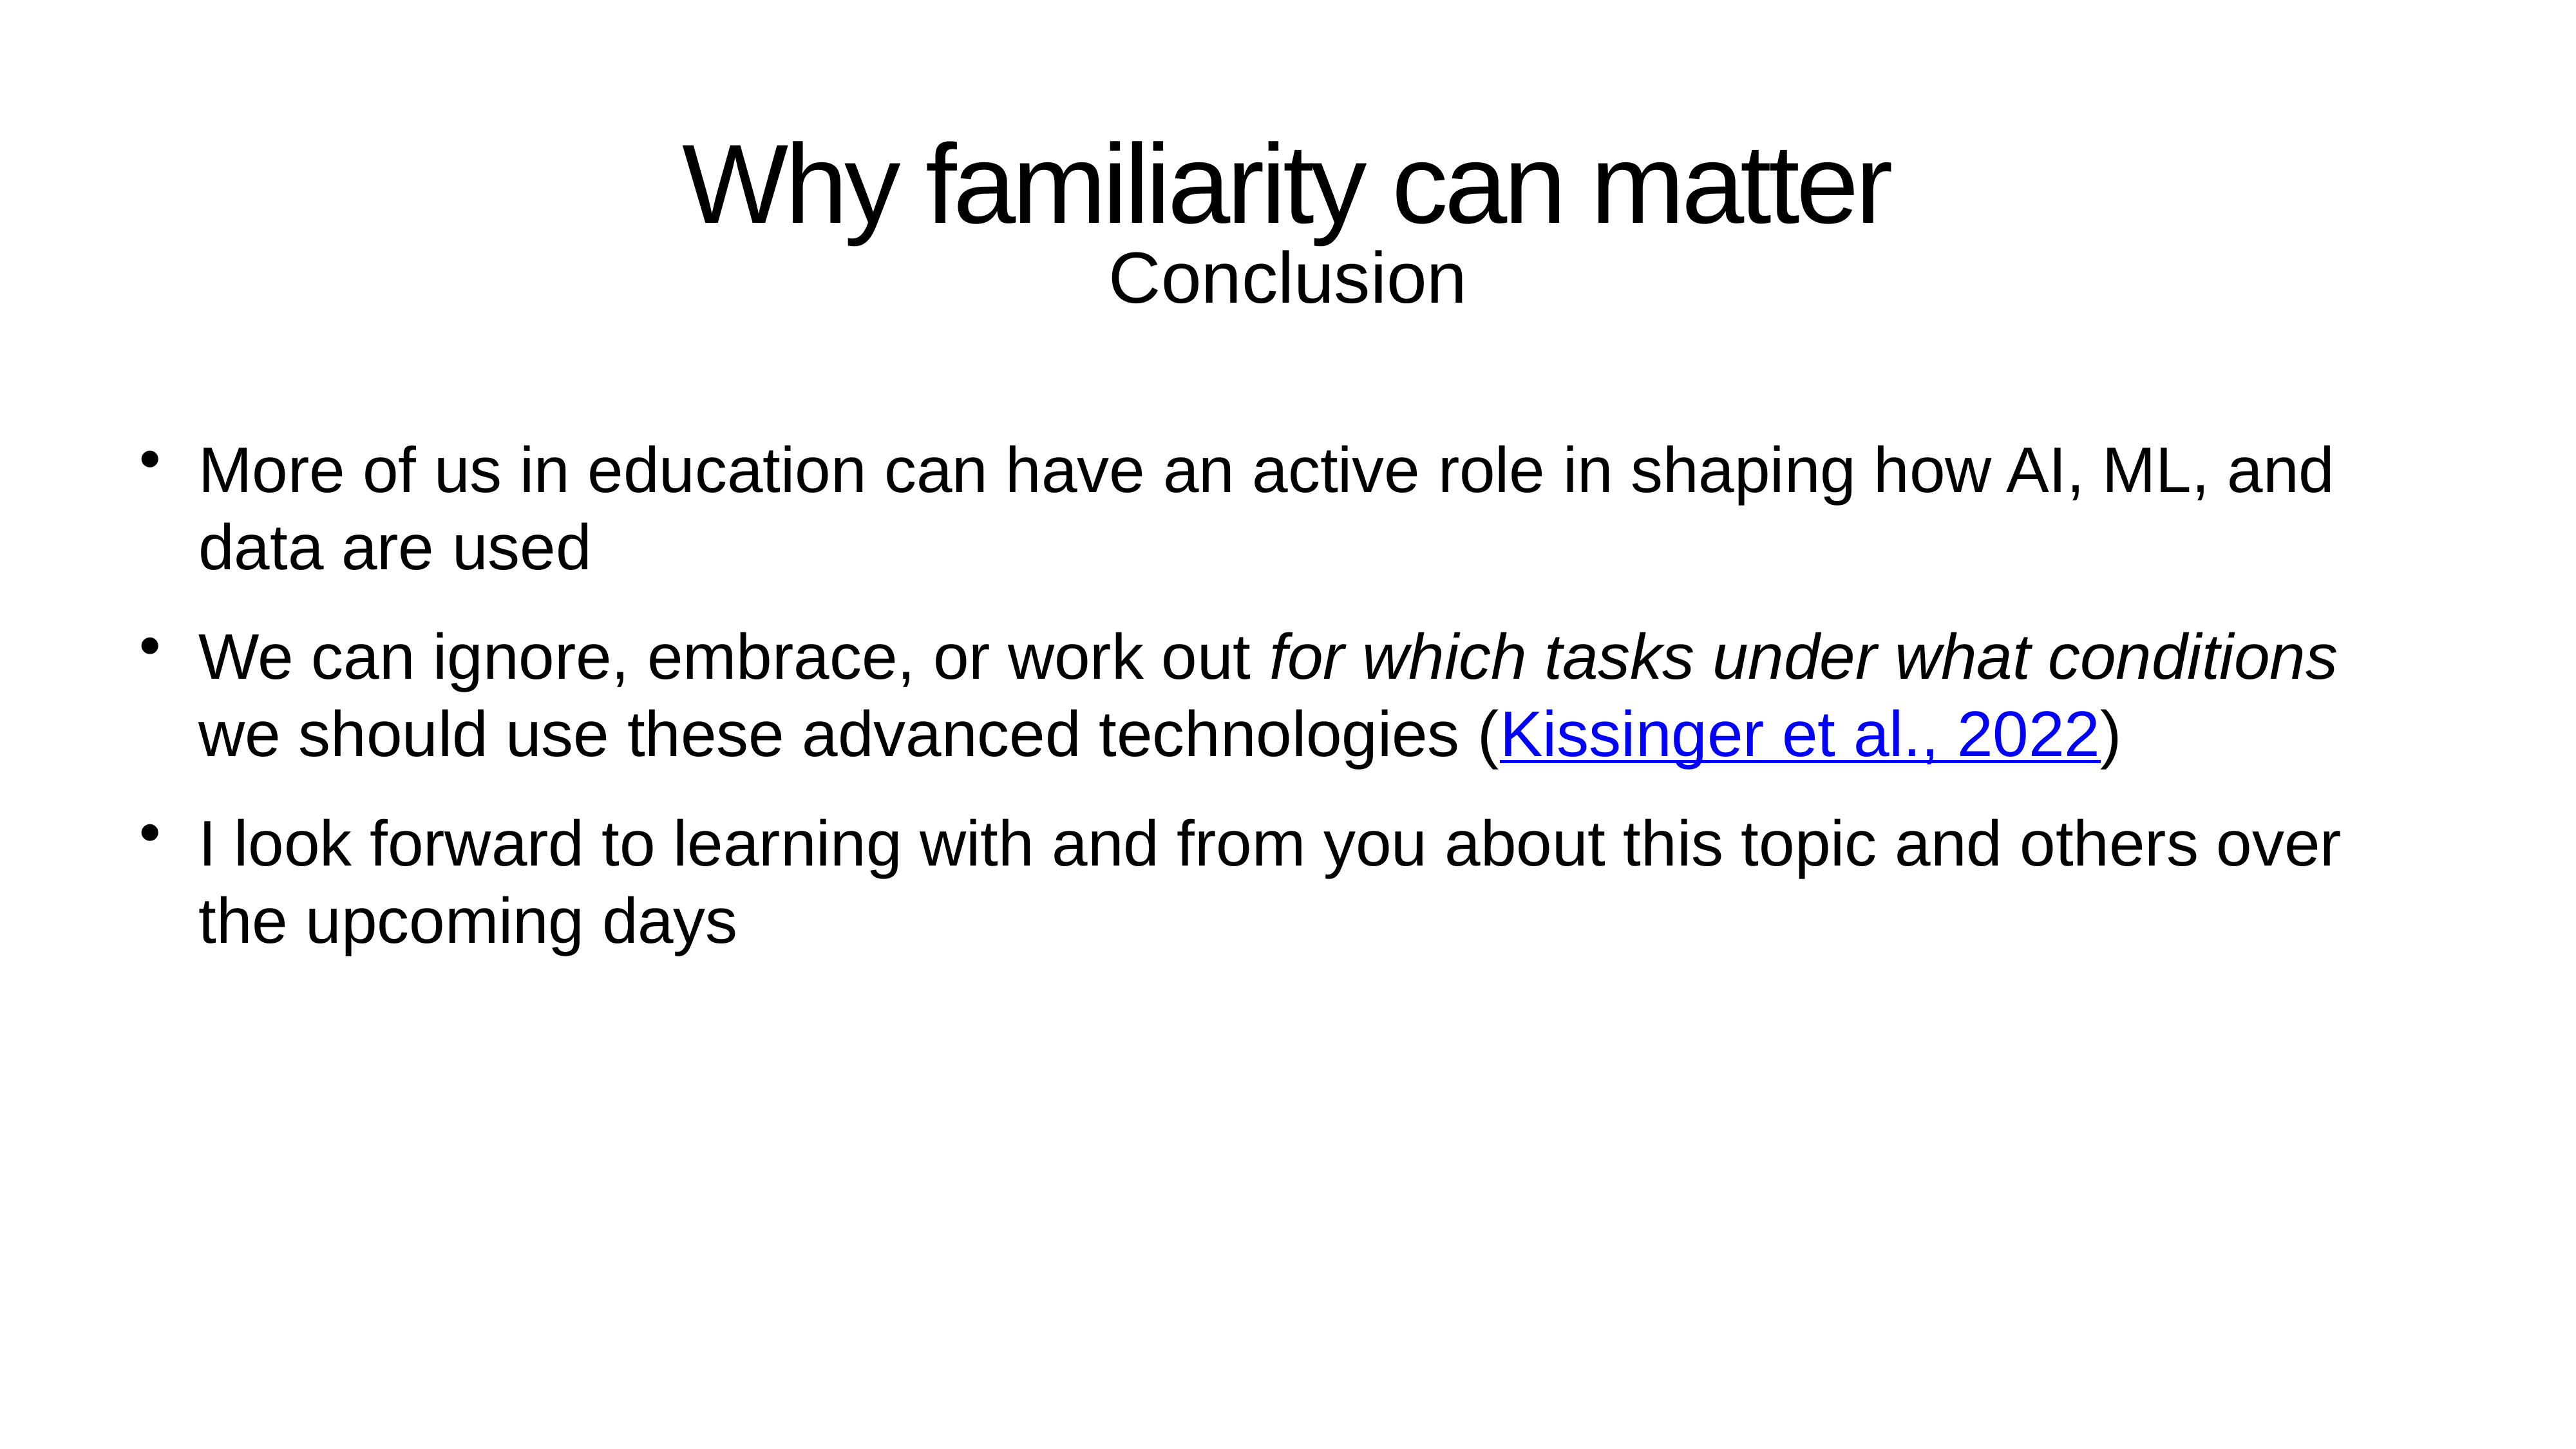

# Why familiarity can matter
Conclusion
More of us in education can have an active role in shaping how AI, ML, and data are used
We can ignore, embrace, or work out for which tasks under what conditions we should use these advanced technologies (Kissinger et al., 2022)
I look forward to learning with and from you about this topic and others over the upcoming days